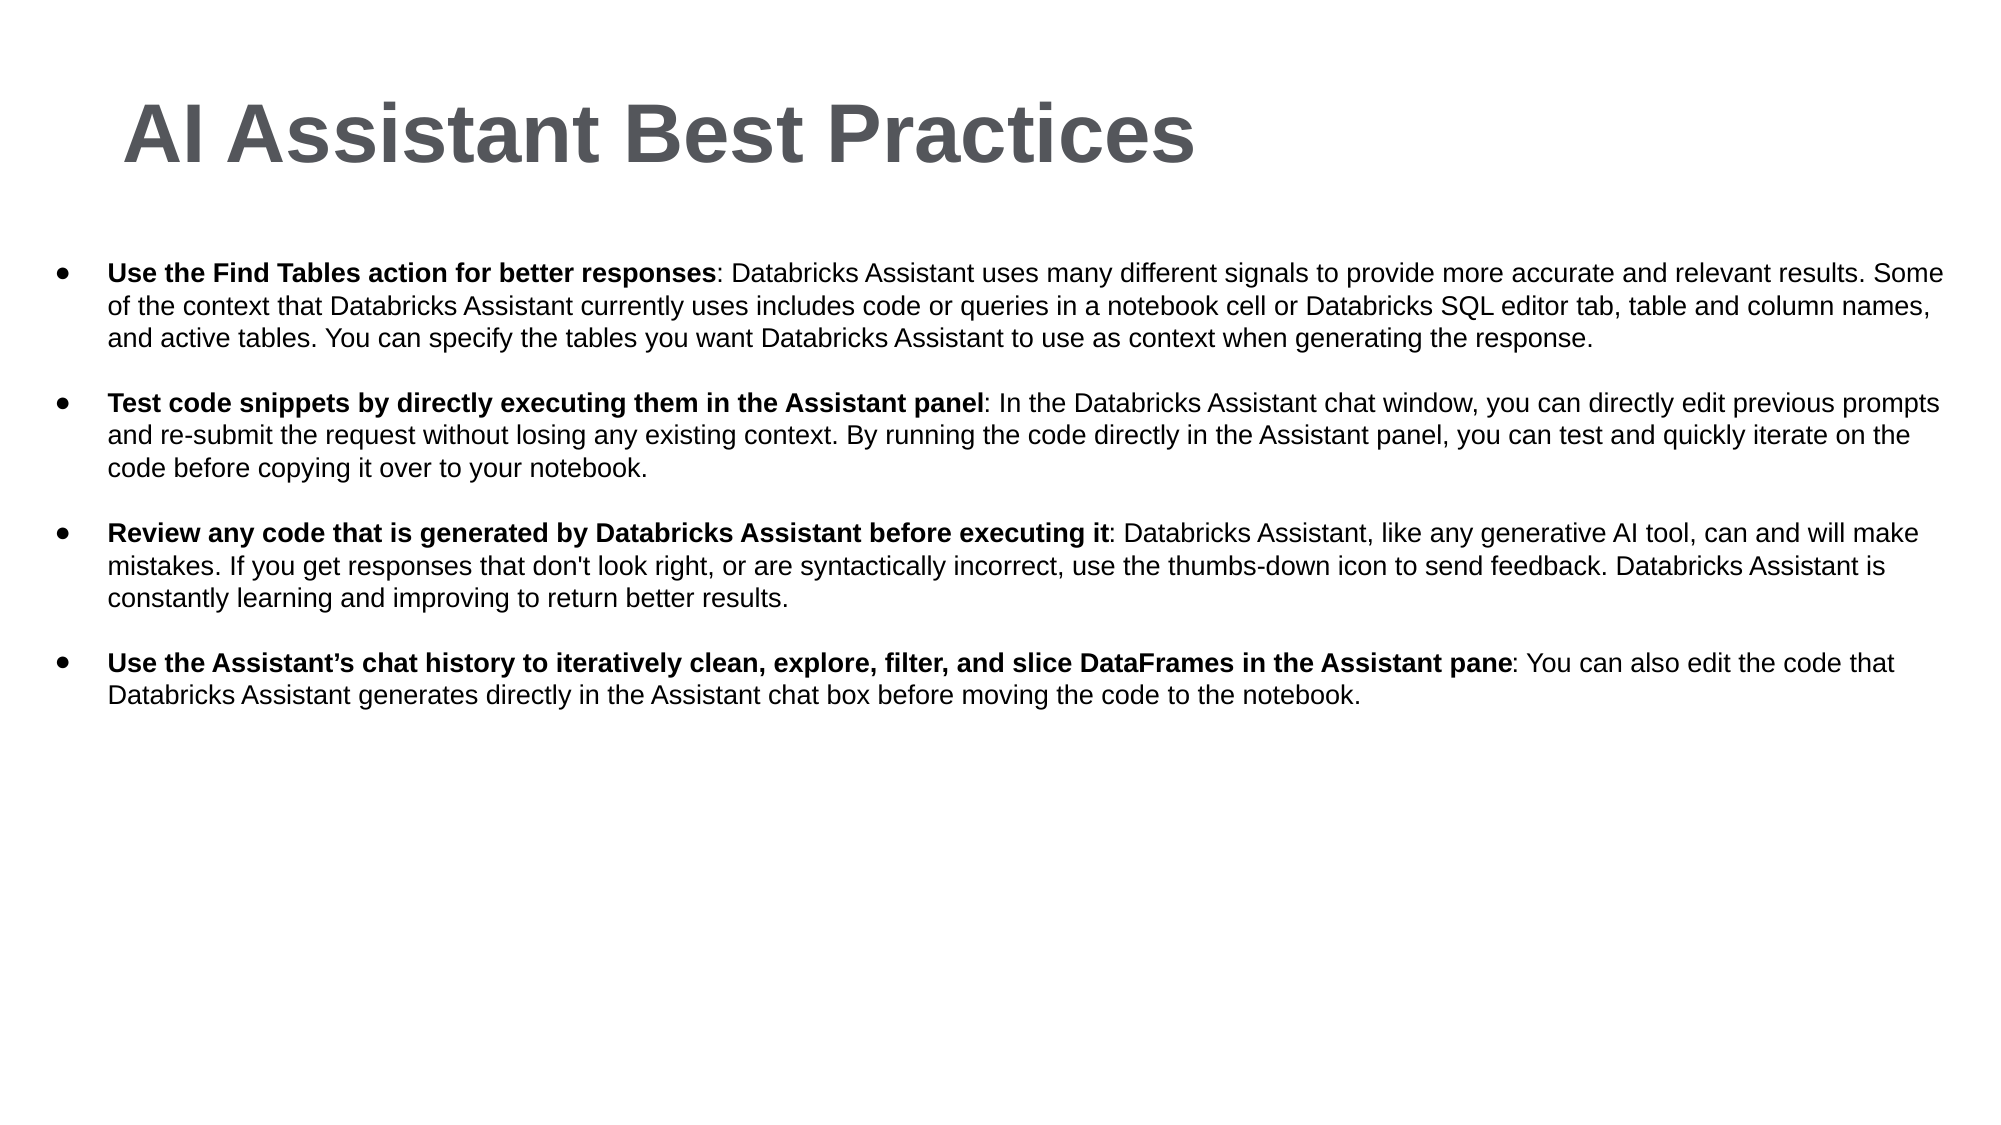

# AI Assistant Best Practices
Use the Find Tables action for better responses: Databricks Assistant uses many different signals to provide more accurate and relevant results. Some of the context that Databricks Assistant currently uses includes code or queries in a notebook cell or Databricks SQL editor tab, table and column names, and active tables. You can specify the tables you want Databricks Assistant to use as context when generating the response.
Test code snippets by directly executing them in the Assistant panel: In the Databricks Assistant chat window, you can directly edit previous prompts and re-submit the request without losing any existing context. By running the code directly in the Assistant panel, you can test and quickly iterate on the code before copying it over to your notebook.
Review any code that is generated by Databricks Assistant before executing it: Databricks Assistant, like any generative AI tool, can and will make mistakes. If you get responses that don't look right, or are syntactically incorrect, use the thumbs-down icon to send feedback. Databricks Assistant is constantly learning and improving to return better results.
Use the Assistant’s chat history to iteratively clean, explore, filter, and slice DataFrames in the Assistant pane: You can also edit the code that Databricks Assistant generates directly in the Assistant chat box before moving the code to the notebook.